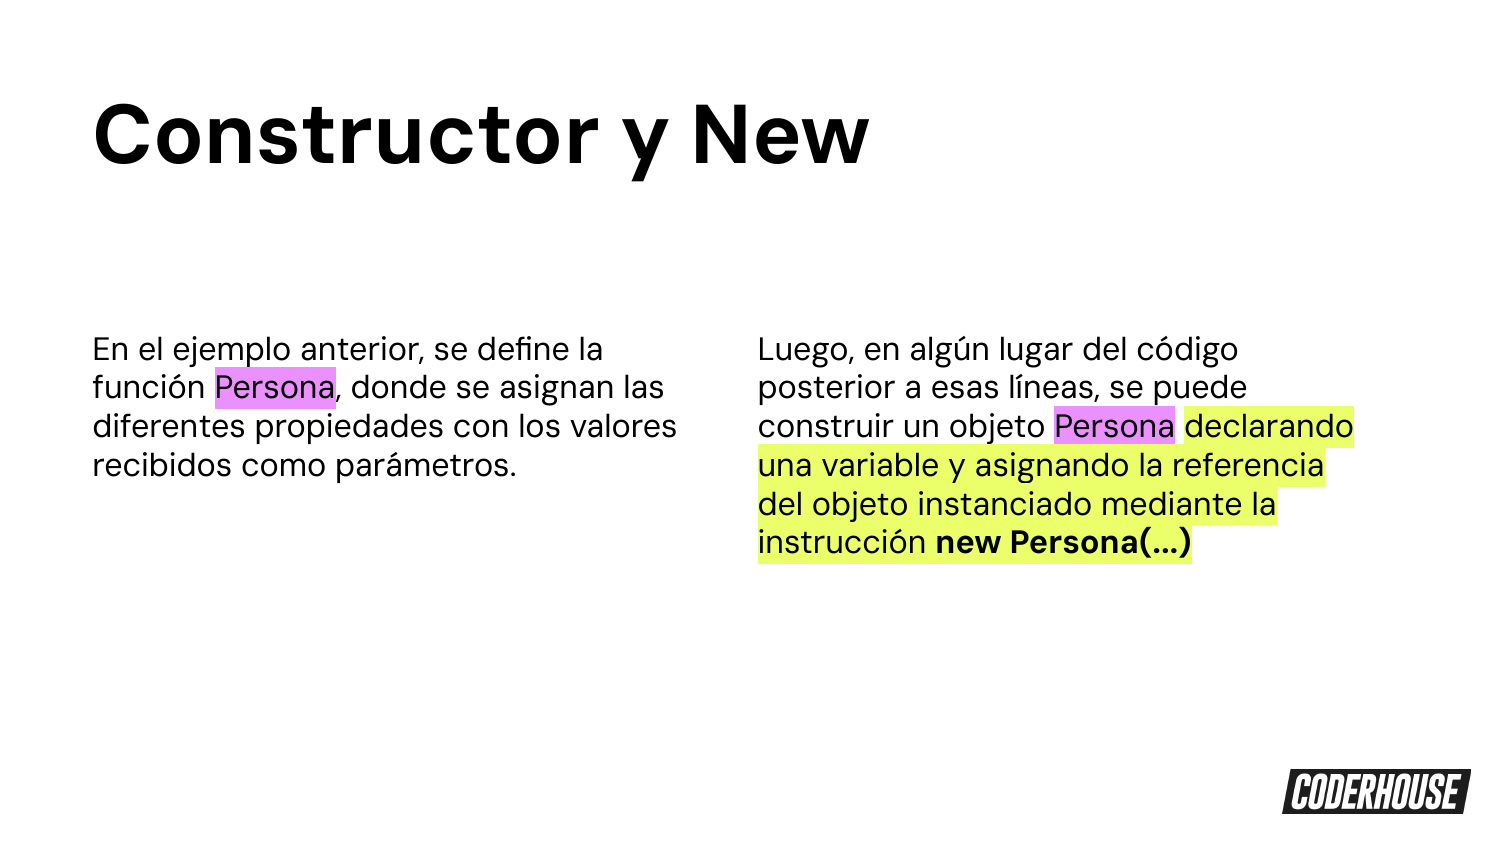

Constructor y New
En el ejemplo anterior, se define la función Persona, donde se asignan las diferentes propiedades con los valores recibidos como parámetros.
Luego, en algún lugar del código posterior a esas líneas, se puede construir un objeto Persona declarando una variable y asignando la referencia del objeto instanciado mediante la instrucción new Persona(...)